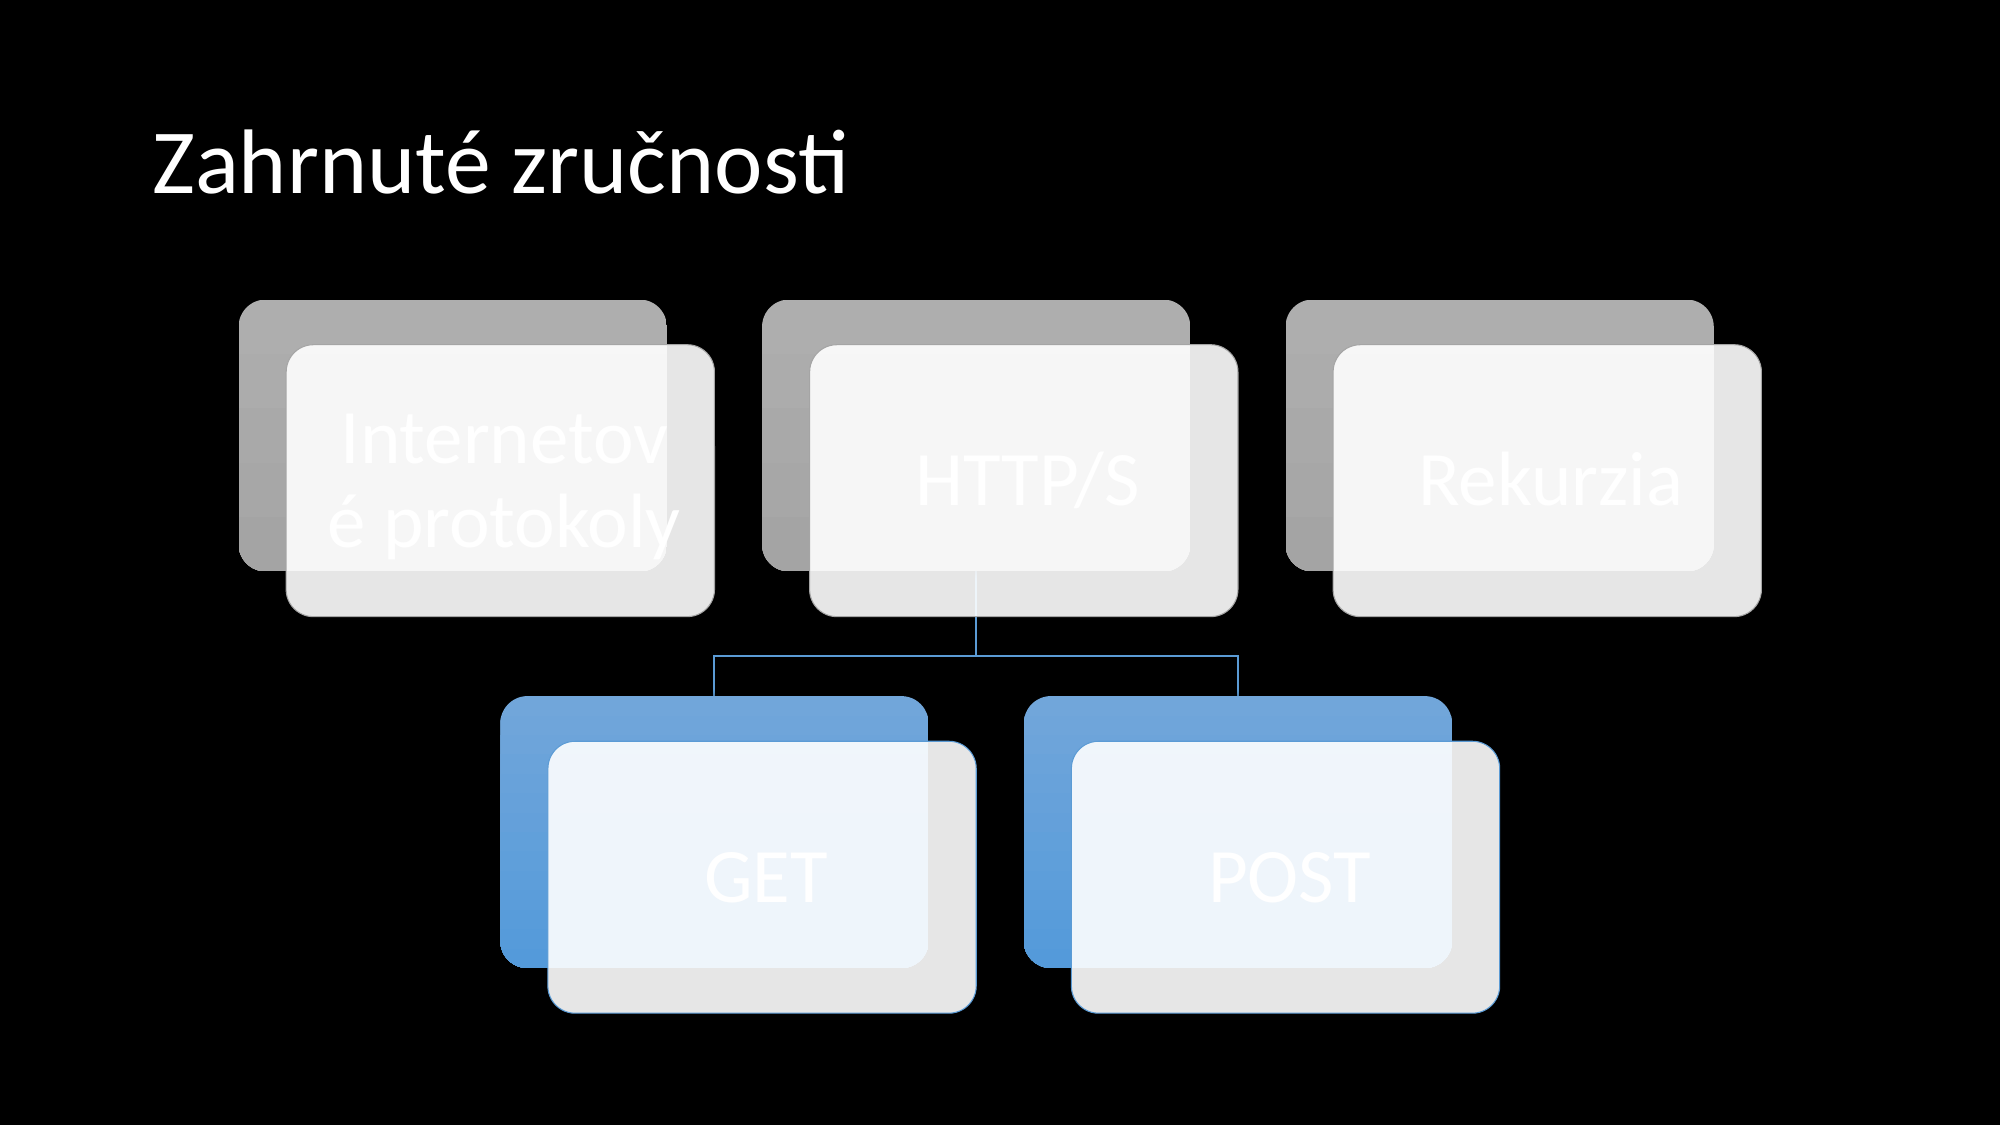

# Zahrnuté zručnosti
Internetové protokoly
HTTP/S
GET
POST
Rekurzia